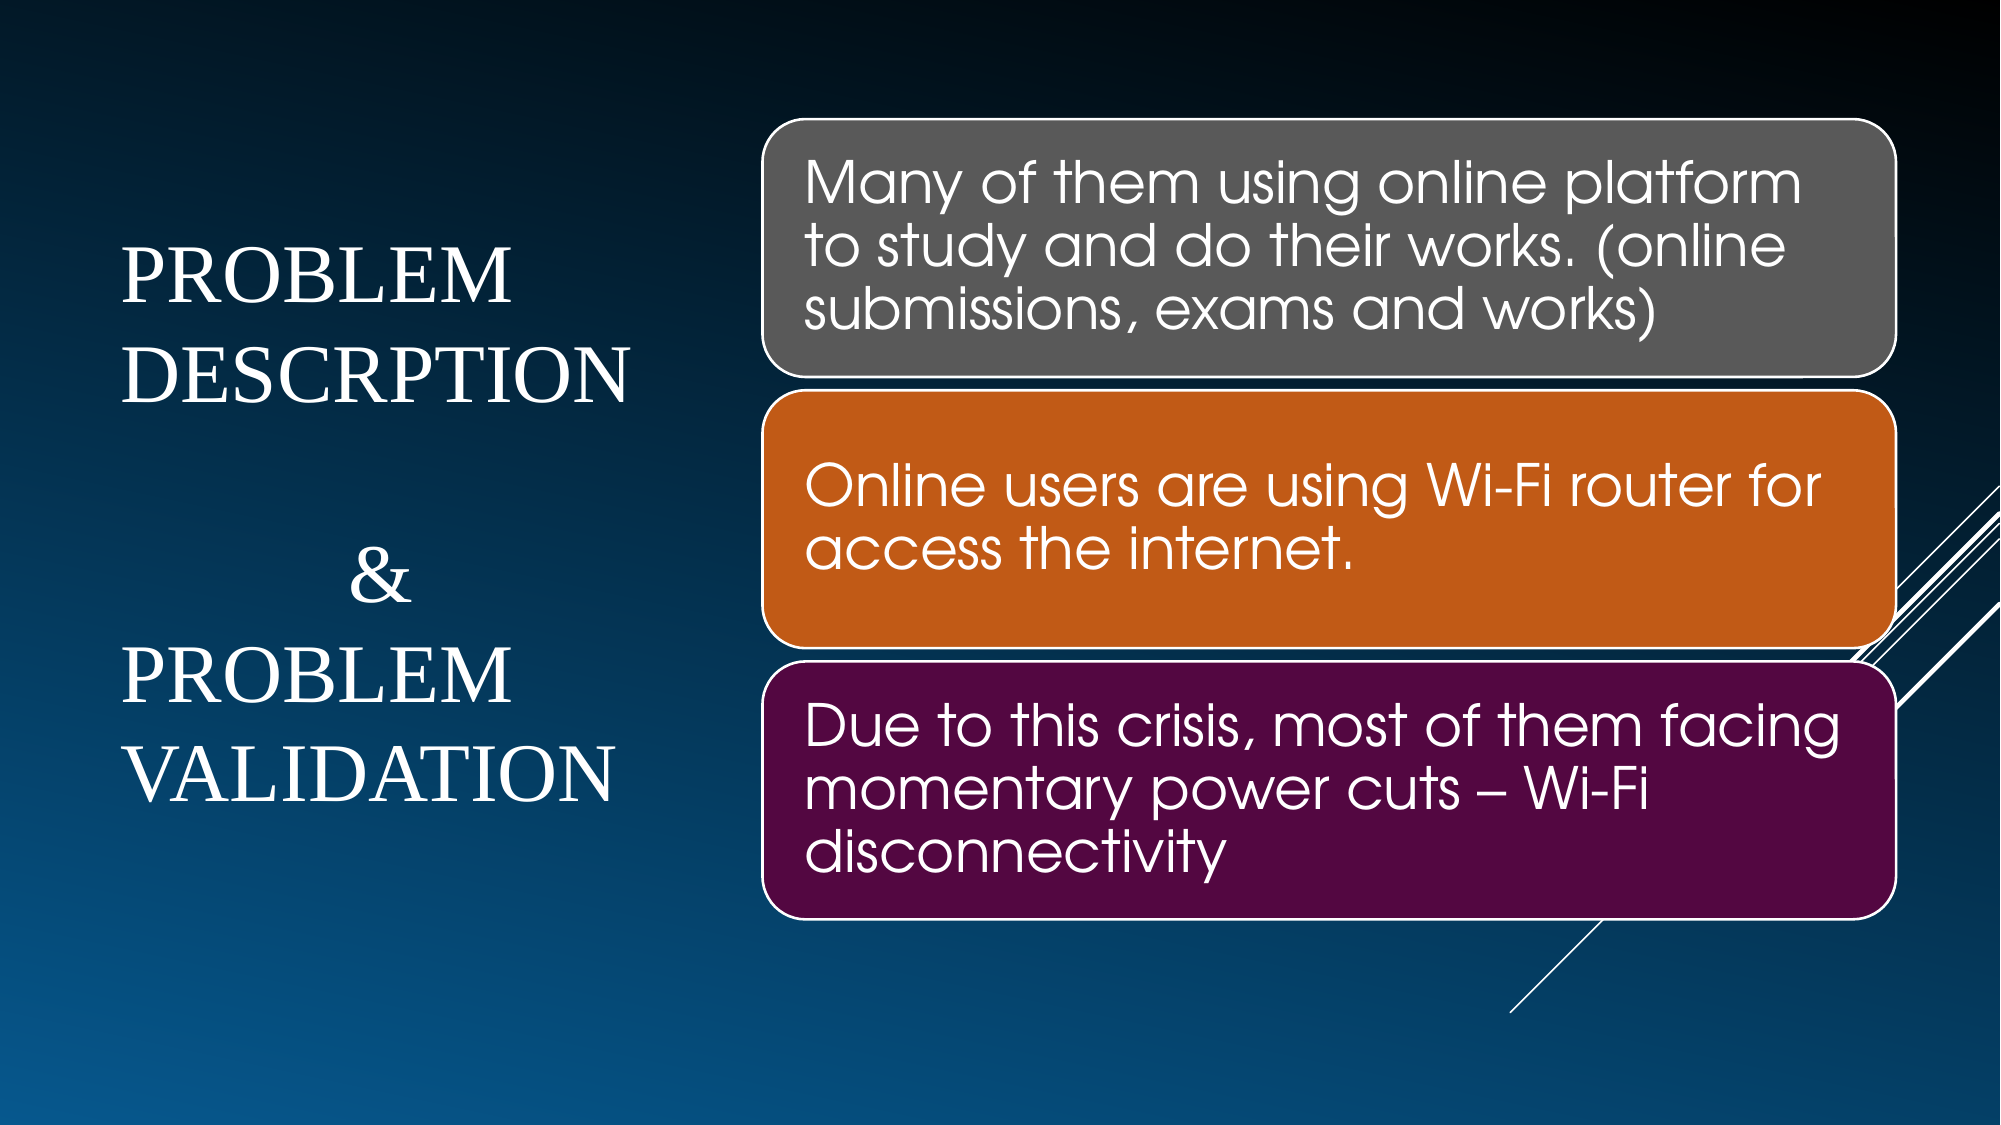

# PROBLEM DESCRPTION & PROBLEM VALIDATION
Many of them using online platform to study and do their works. (online  submissions, exams and works)
Online users are using Wi-Fi router for access the internet.
Due to this crisis, most of them facing momentary power cuts – Wi-Fi disconnectivity